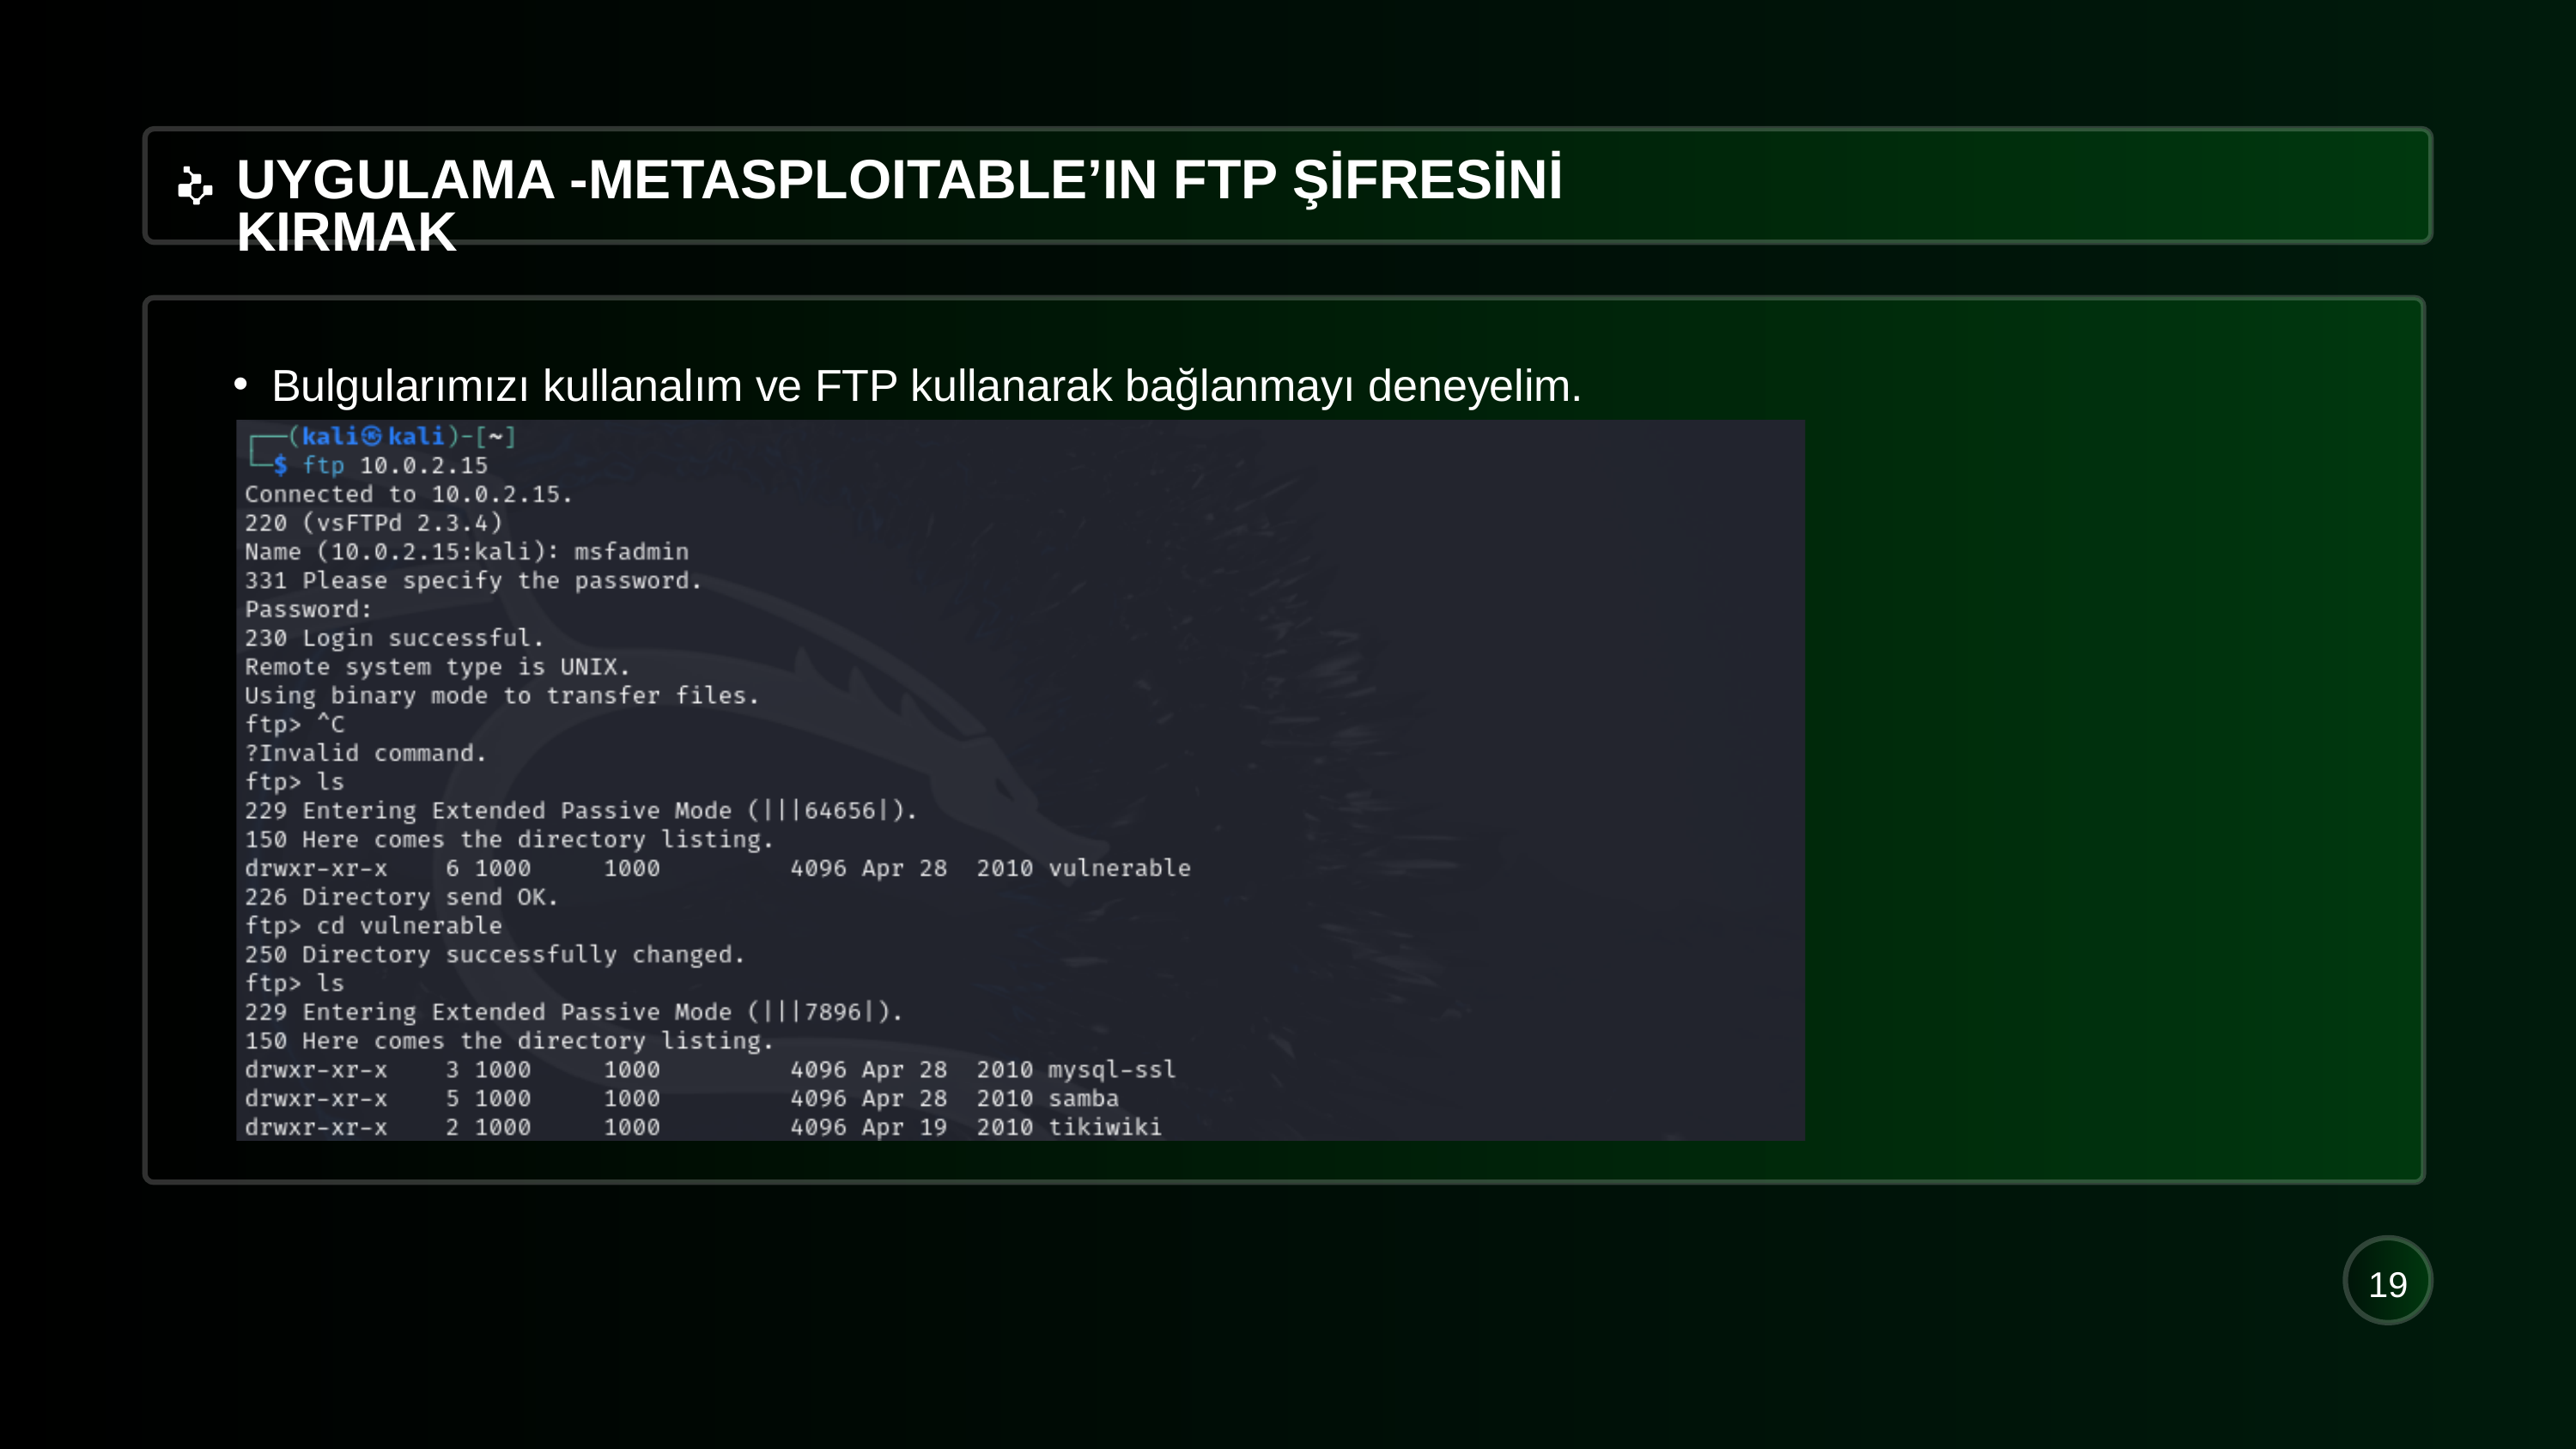

UYGULAMA -METASPLOITABLE’IN FTP ŞİFRESİNİ KIRMAK

Bulgularımızı kullanalım ve FTP kullanarak bağlanmayı deneyelim.

19